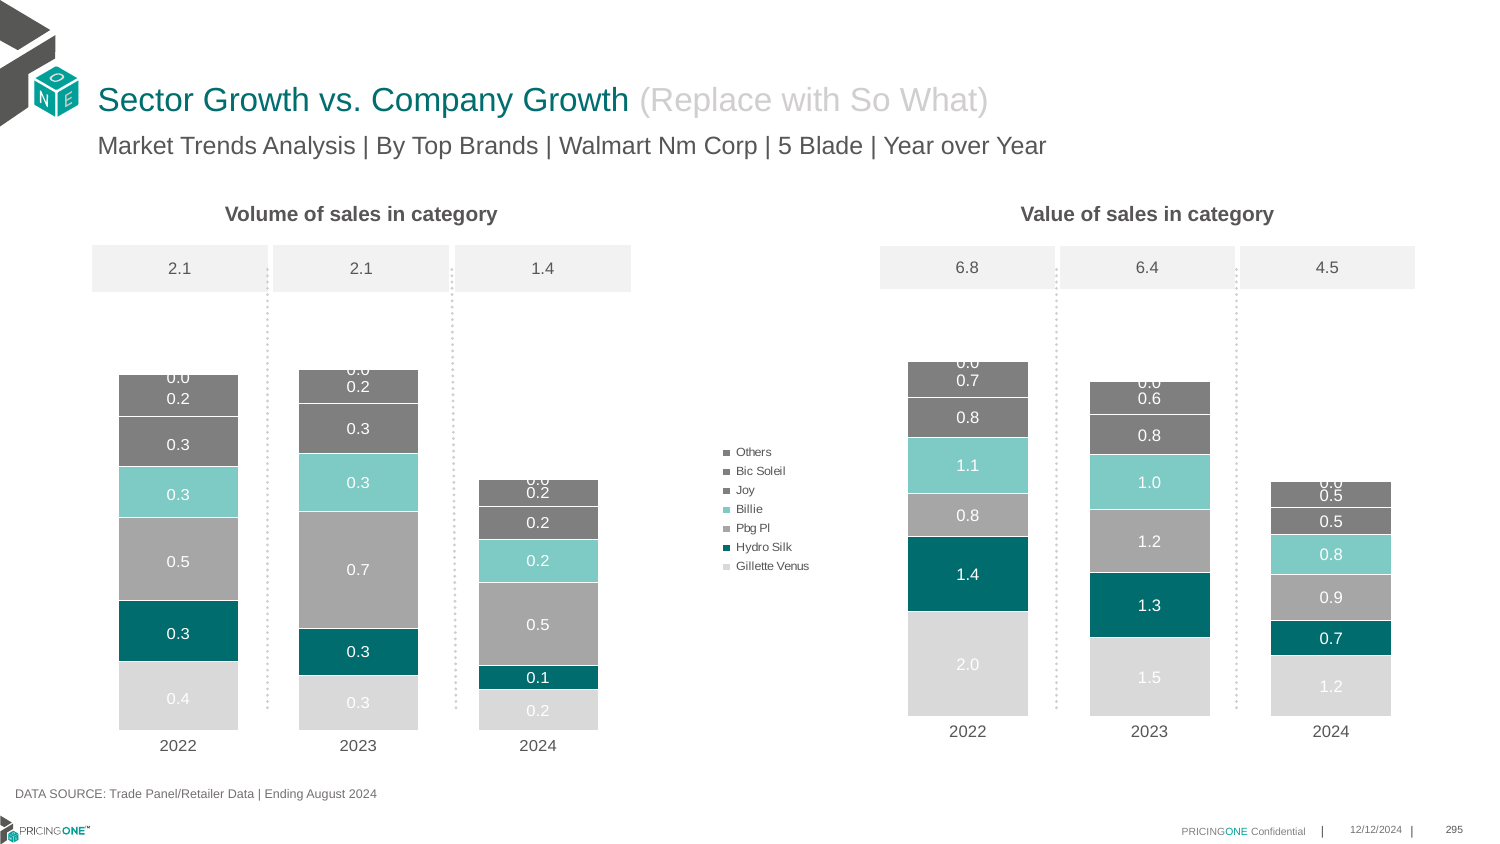

# Sector Growth vs. Company Growth (Replace with So What)
Market Trends Analysis | By Top Brands | Walmart Nm Corp | 5 Blade | Year over Year
| Value of sales in category |  |  |
| --- | --- | --- |
| 6.8 | 6.4 | 4.5 |
| Volume of sales in category |  |  |
| --- | --- | --- |
| 2.1 | 2.1 | 1.4 |

### Chart

| Category | Gillette Venus | Hydro Silk | Pbg Pl | Billie | Joy | Bic Soleil | Others |
|---|---|---|---|---|---|---|---|
| 2022 | 1.994786 | 1.430713 | 0.823757 | 1.072528 | 0.757923 | 0.68976 | 1.9e-05 |
| 2023 | 1.495653 | 1.25119 | 1.205998 | 1.036688 | 0.767977 | 0.62831 | 0.00011 |
| 2024 | 1.150817 | 0.667391 | 0.894732 | 0.755767 | 0.509511 | 0.495295 | 0.000145 |

### Chart

| Category | Gillette Venus | Hydro Silk | Pbg Pl | Billie | Joy | Bic Soleil | Others |
|---|---|---|---|---|---|---|---|
| 2022 | 0.40166 | 0.349611 | 0.478101 | 0.294065 | 0.289422 | 0.240522 | 7e-06 |
| 2023 | 0.320518 | 0.271102 | 0.673384 | 0.334077 | 0.285371 | 0.199814 | 6.9e-05 |
| 2024 | 0.23597 | 0.137876 | 0.481874 | 0.248293 | 0.19071 | 0.151174 | 6.9e-05 |
DATA SOURCE: Trade Panel/Retailer Data | Ending August 2024

12/12/2024
295